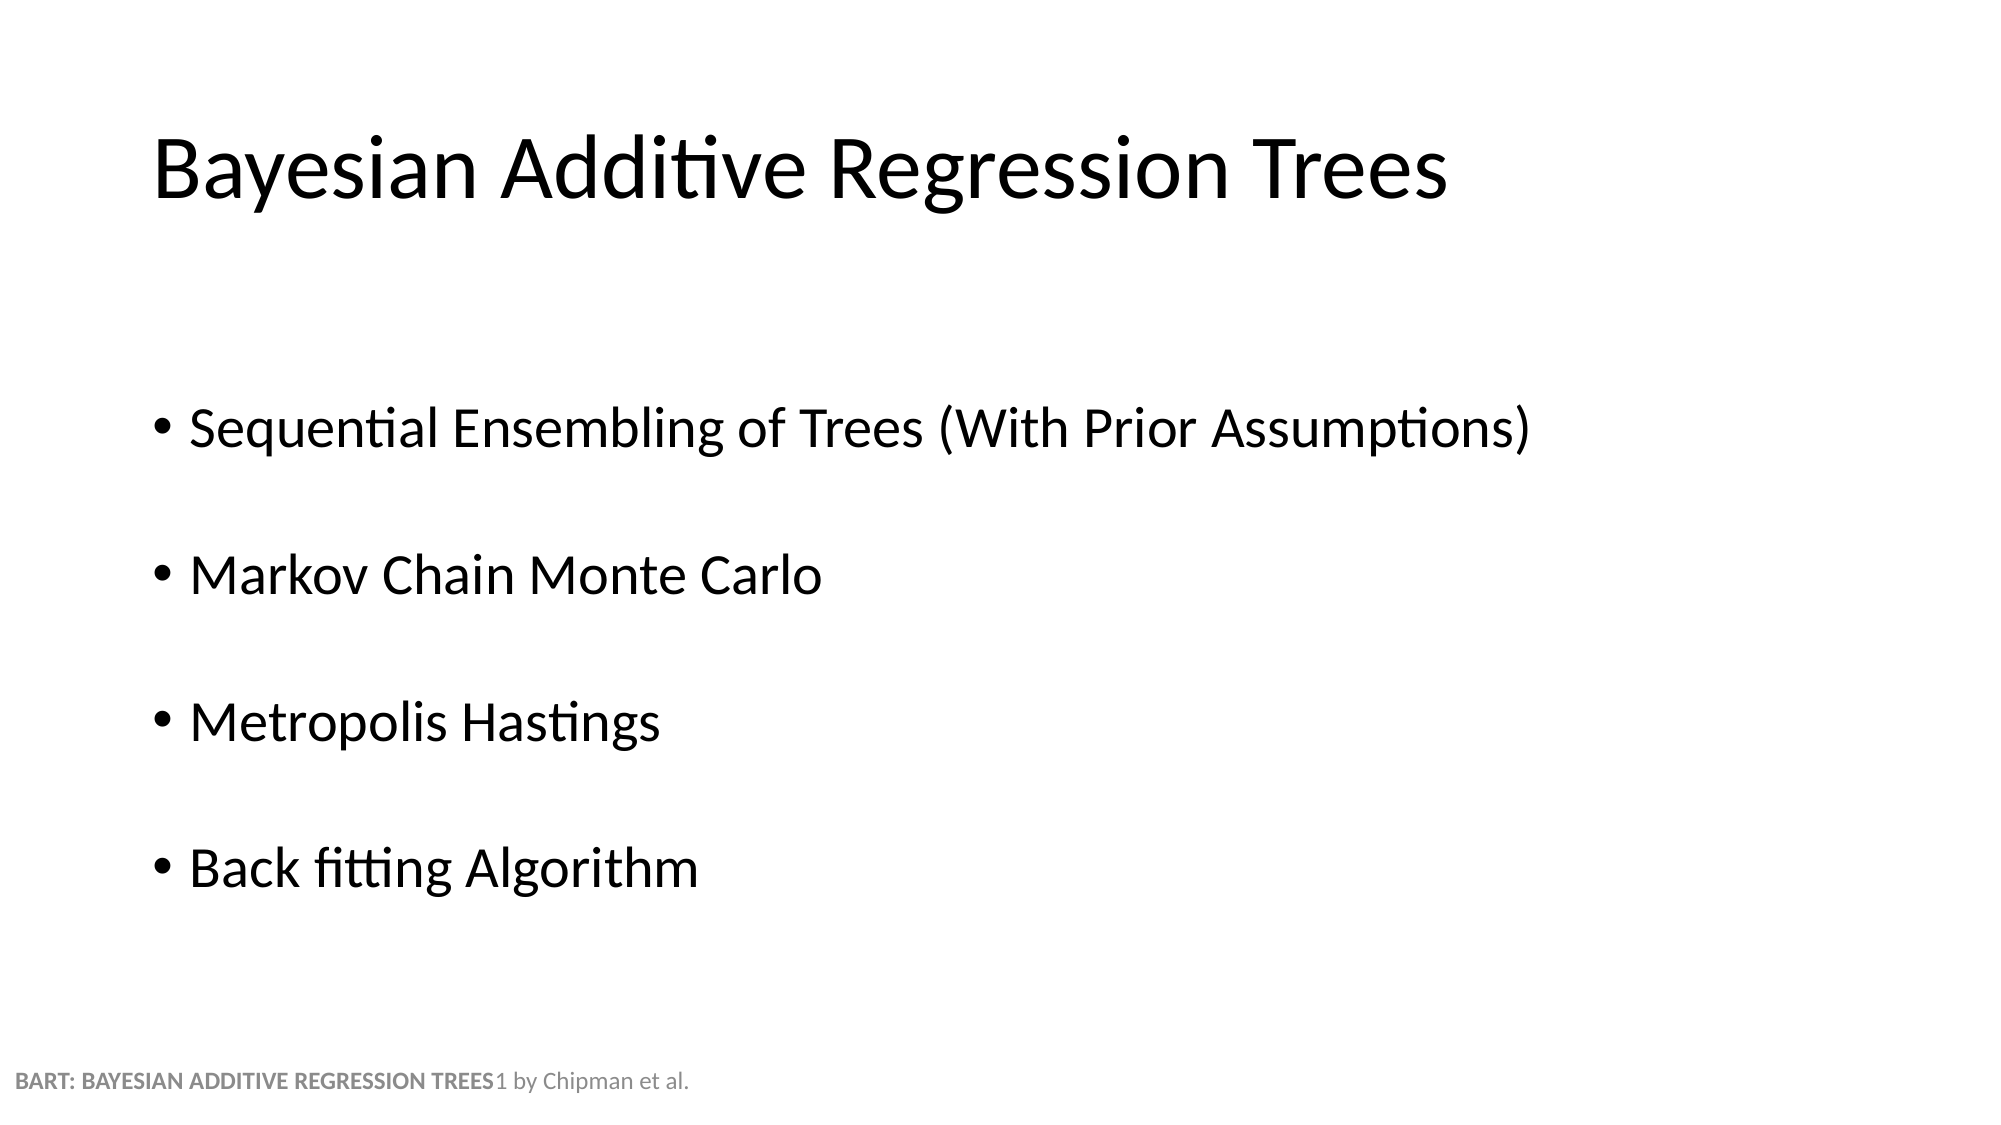

# Bayesian Additive Regression Trees

Sequential Ensembling of Trees (With Prior Assumptions)
Markov Chain Monte Carlo
Metropolis Hastings
Back fitting Algorithm
BART: BAYESIAN ADDITIVE REGRESSION TREES1 by Chipman et al.